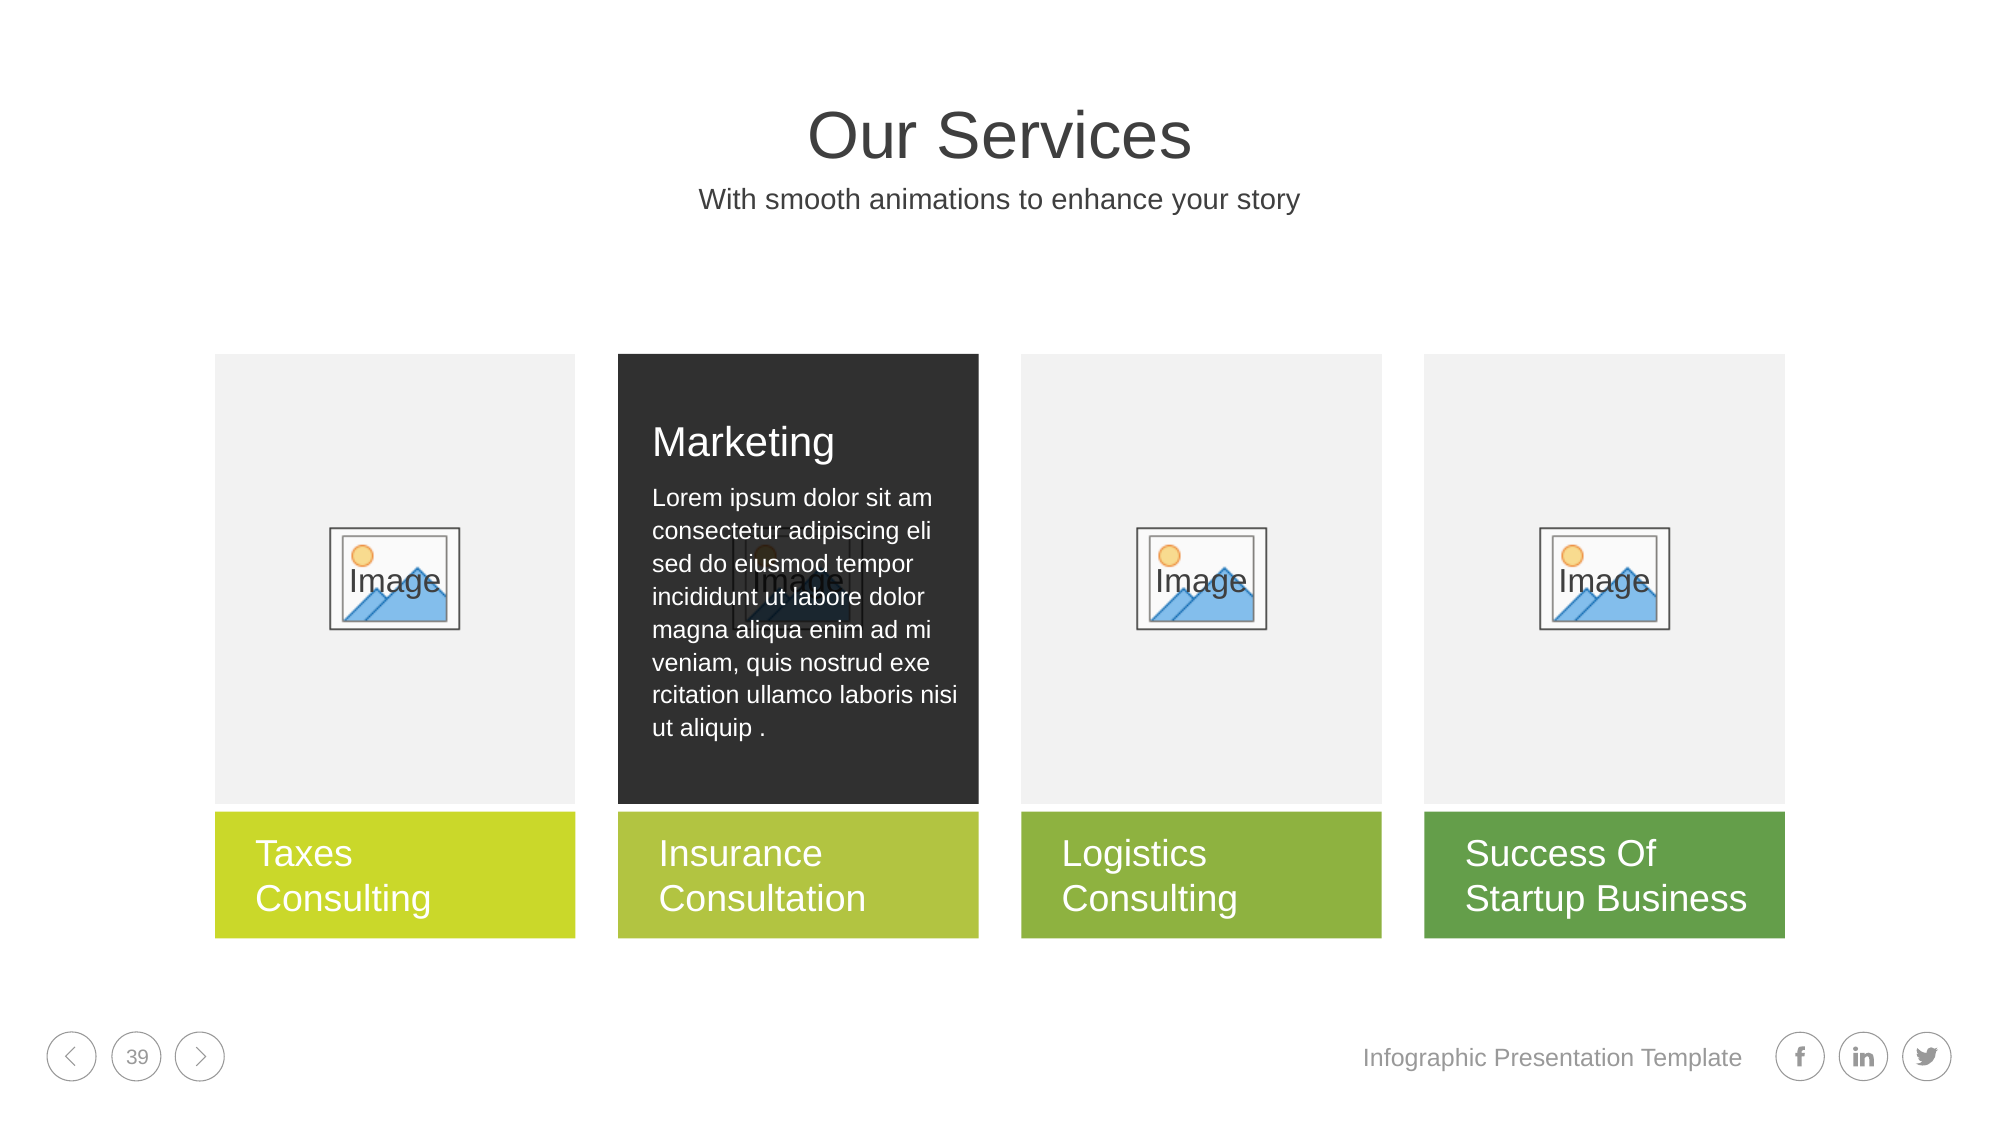

Our Services
With smooth animations to enhance your story

Marketing
Lorem ipsum dolor sit am consectetur adipiscing eli sed do eiusmod tempor incididunt ut labore dolor magna aliqua enim ad mi veniam, quis nostrud exe rcitation ullamco laboris nisi ut aliquip .

Taxes Consulting
Insurance Consultation
Logistics Consulting
Success Of Startup Business
39